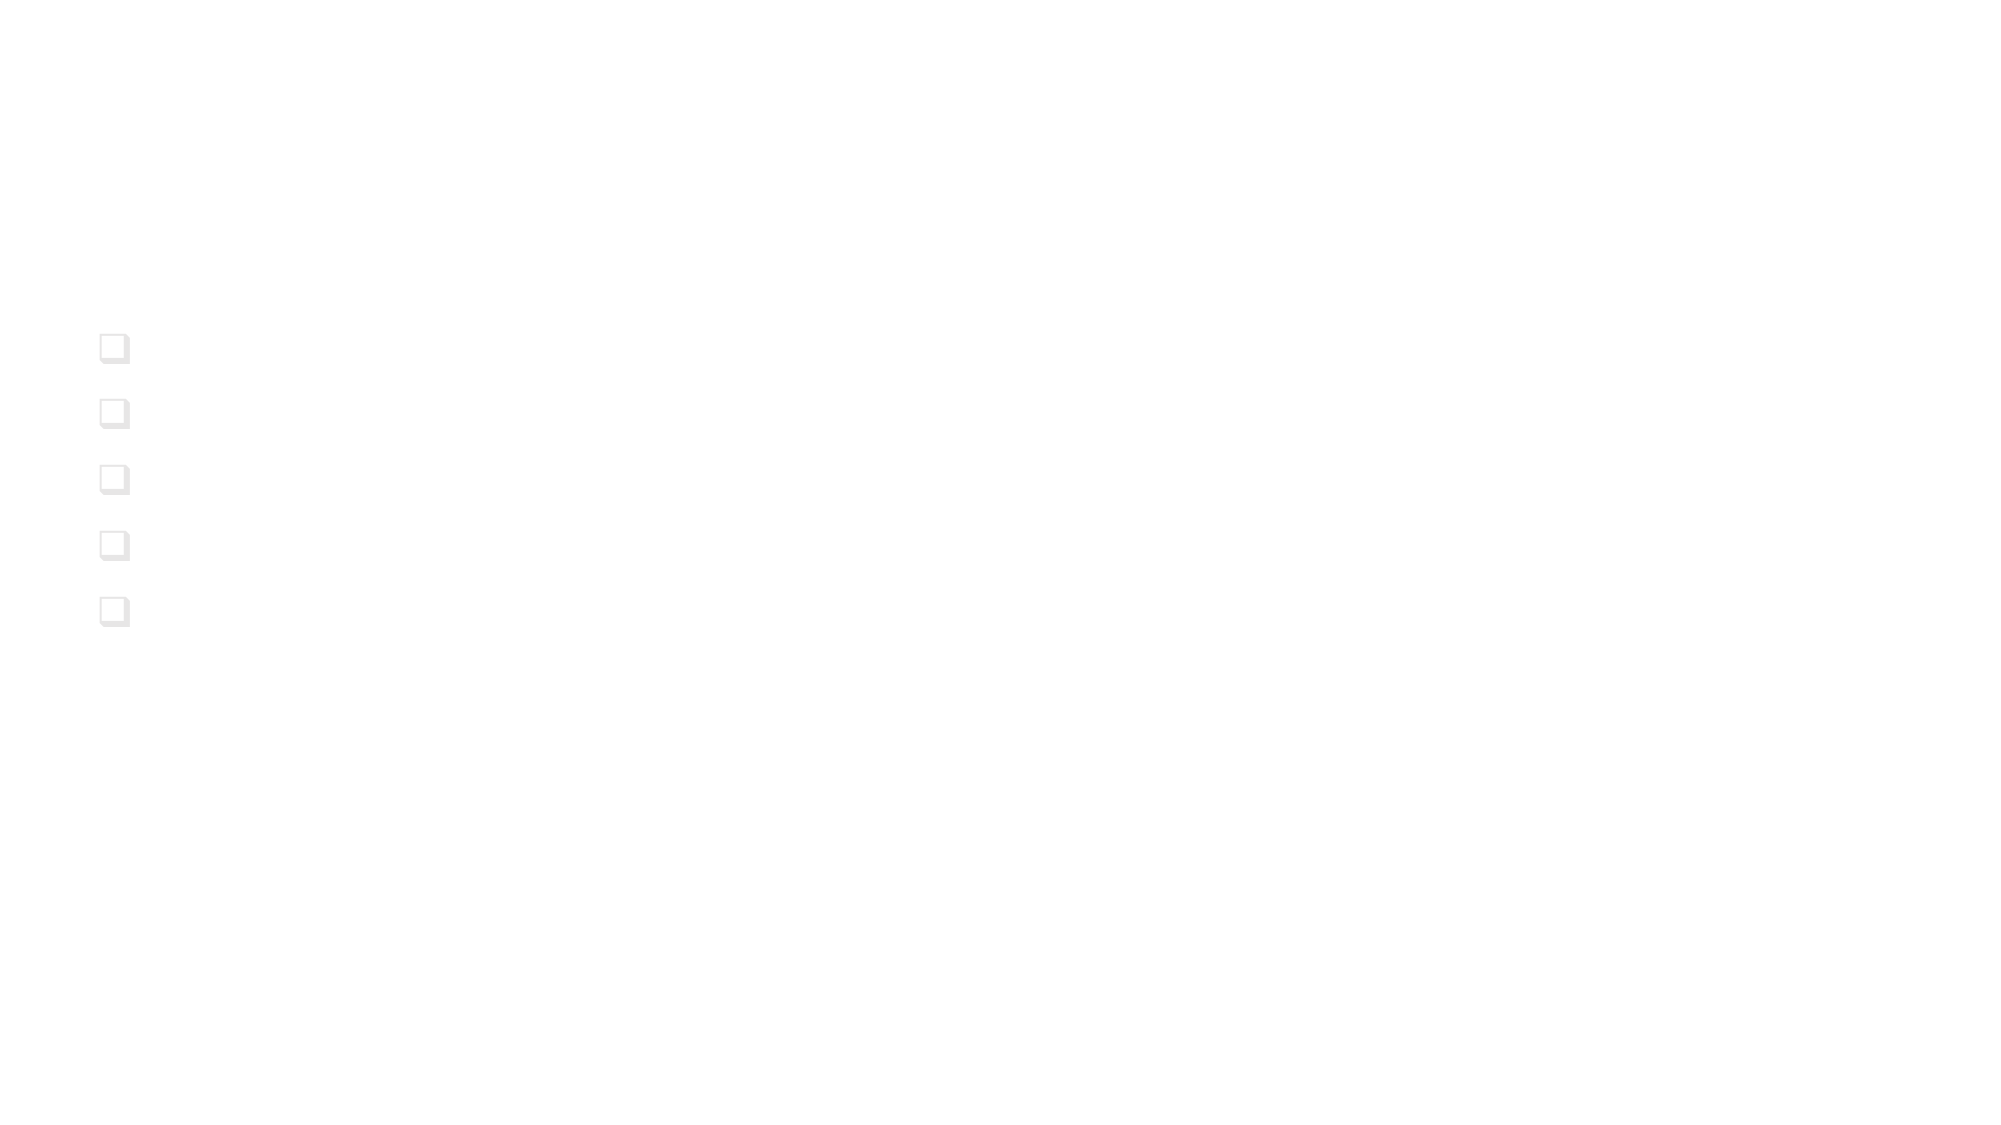

# Inference with TensorRT
Introduction of TensorRT
TensorRT 7: What’s New
TensorRT workflow
TensorRT Plugin
Plugin Sample